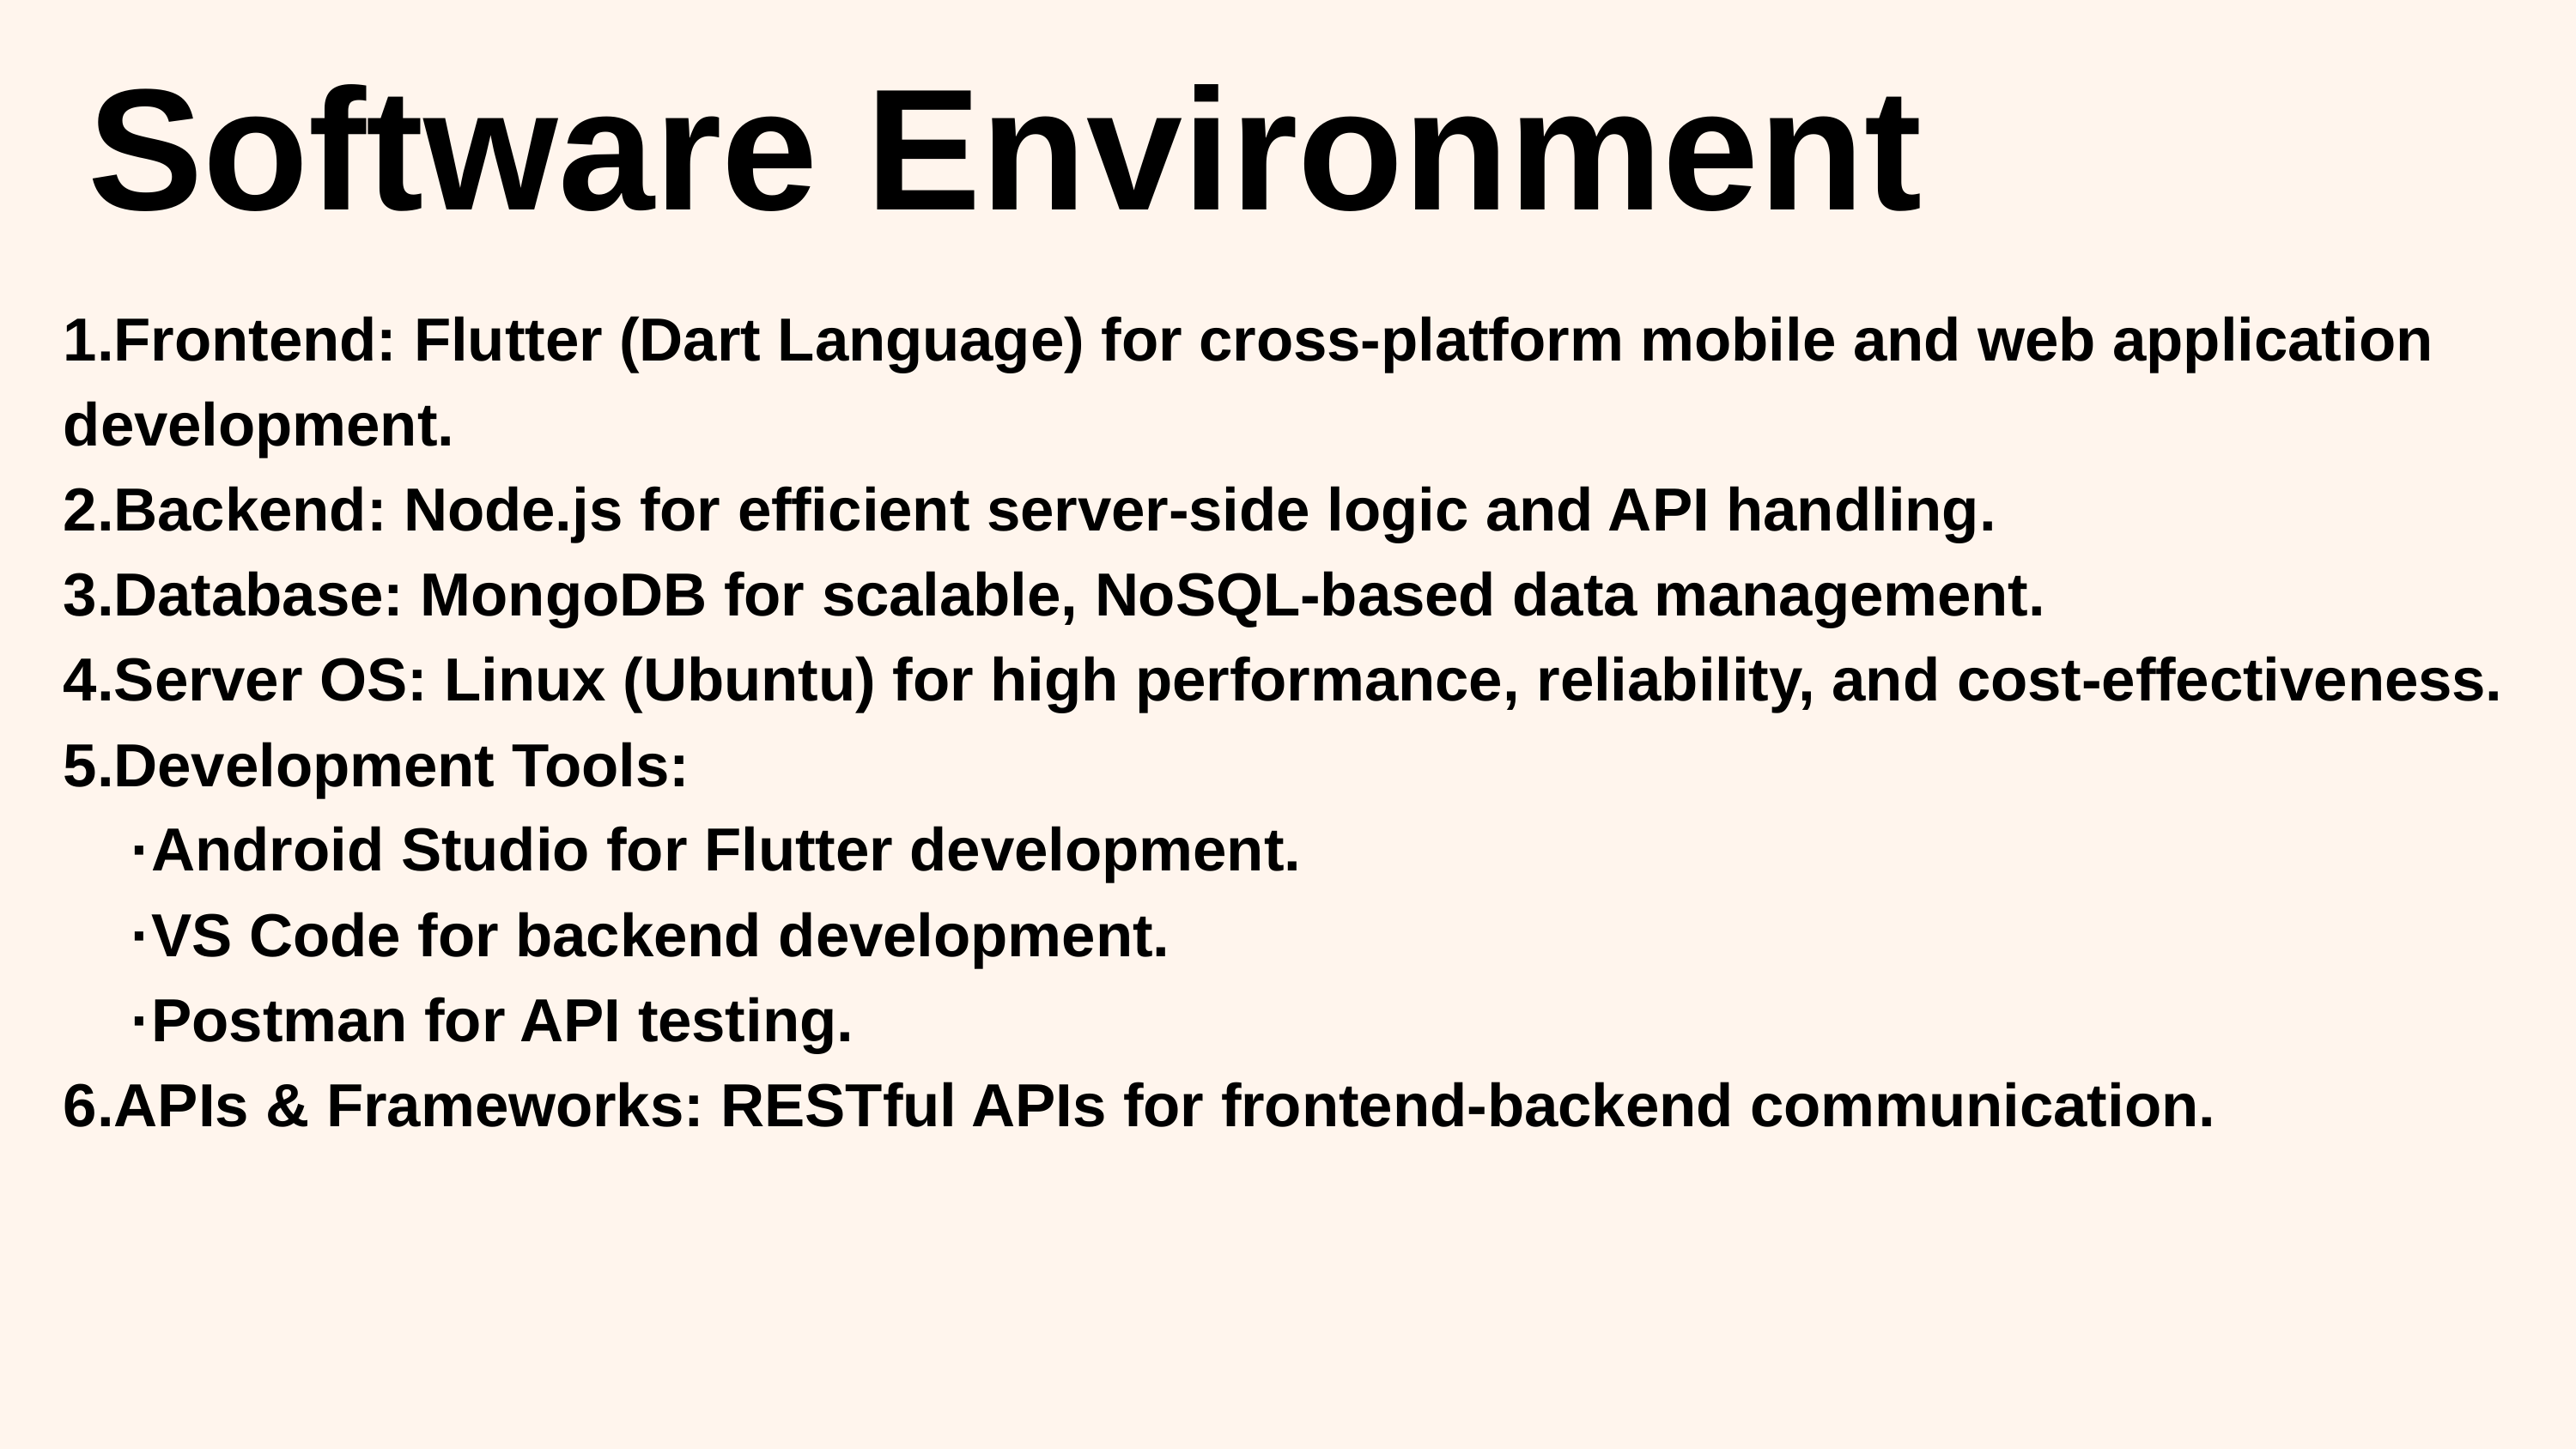

Software Environment

1.Frontend: Flutter (Dart Language) for cross-platform mobile and web application development.
2.Backend: Node.js for efficient server-side logic and API handling.
3.Database: MongoDB for scalable, NoSQL-based data management.
4.Server OS: Linux (Ubuntu) for high performance, reliability, and cost-effectiveness.
5.Development Tools:
    ·Android Studio for Flutter development.
    ·VS Code for backend development.
    ·Postman for API testing.
6.APIs & Frameworks: RESTful APIs for frontend-backend communication.